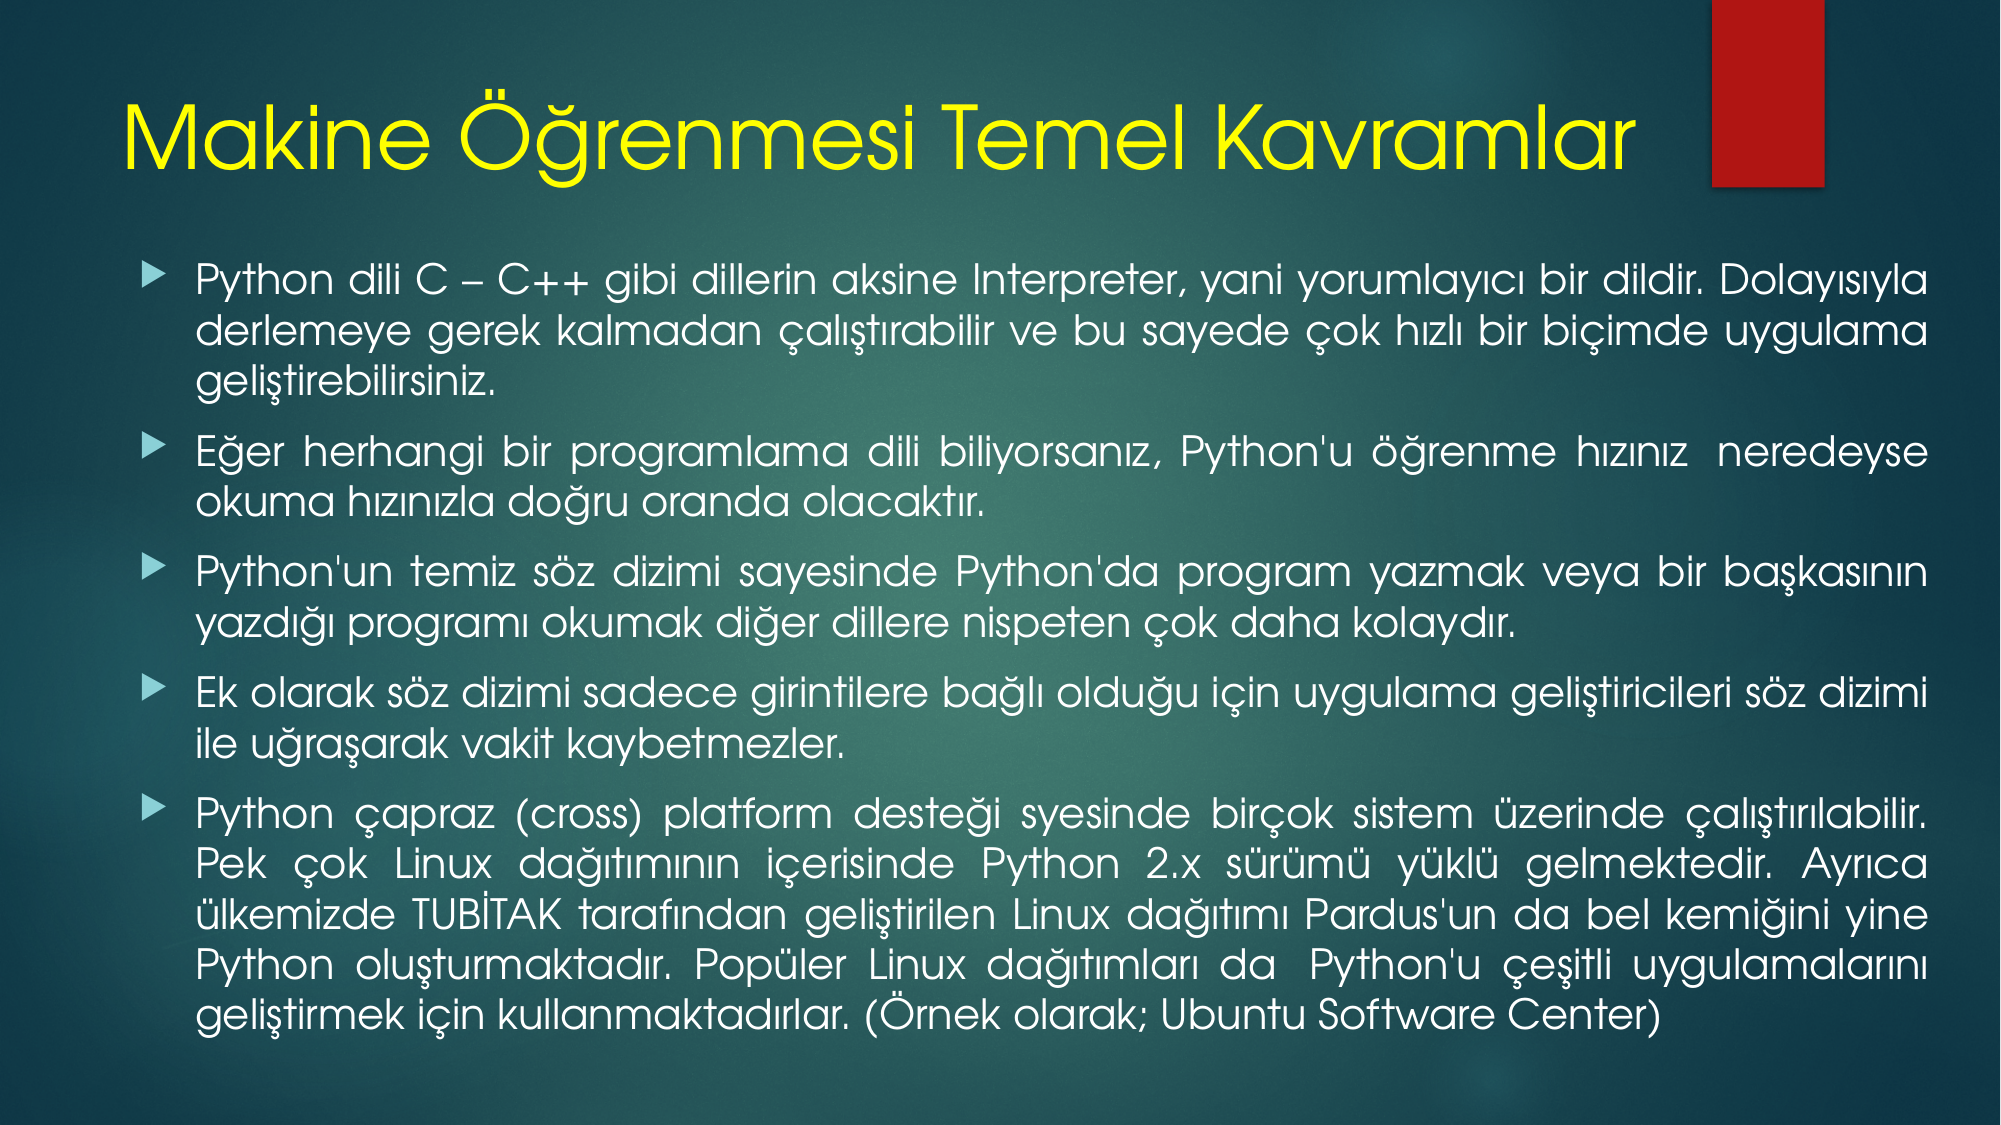

# Makine Öğrenmesi Temel Kavramlar
Python dili C – C++ gibi dillerin aksine Interpreter, yani yorumlayıcı bir dildir. Dolayısıyla derlemeye gerek kalmadan çalıştırabilir ve bu sayede çok hızlı bir biçimde uygulama geliştirebilirsiniz.
Eğer herhangi bir programlama dili biliyorsanız, Python'u öğrenme hızınız  neredeyse okuma hızınızla doğru oranda olacaktır.
Python'un temiz söz dizimi sayesinde Python'da program yazmak veya bir başkasının yazdığı programı okumak diğer dillere nispeten çok daha kolaydır.
Ek olarak söz dizimi sadece girintilere bağlı olduğu için uygulama geliştiricileri söz dizimi ile uğraşarak vakit kaybetmezler.
Python çapraz (cross) platform desteği syesinde birçok sistem üzerinde çalıştırılabilir. Pek çok Linux dağıtımının içerisinde Python 2.x sürümü yüklü gelmektedir. Ayrıca ülkemizde TUBİTAK tarafından geliştirilen Linux dağıtımı Pardus'un da bel kemiğini yine Python oluşturmaktadır. Popüler Linux dağıtımları da  Python'u çeşitli uygulamalarını geliştirmek için kullanmaktadırlar. (Örnek olarak; Ubuntu Software Center)